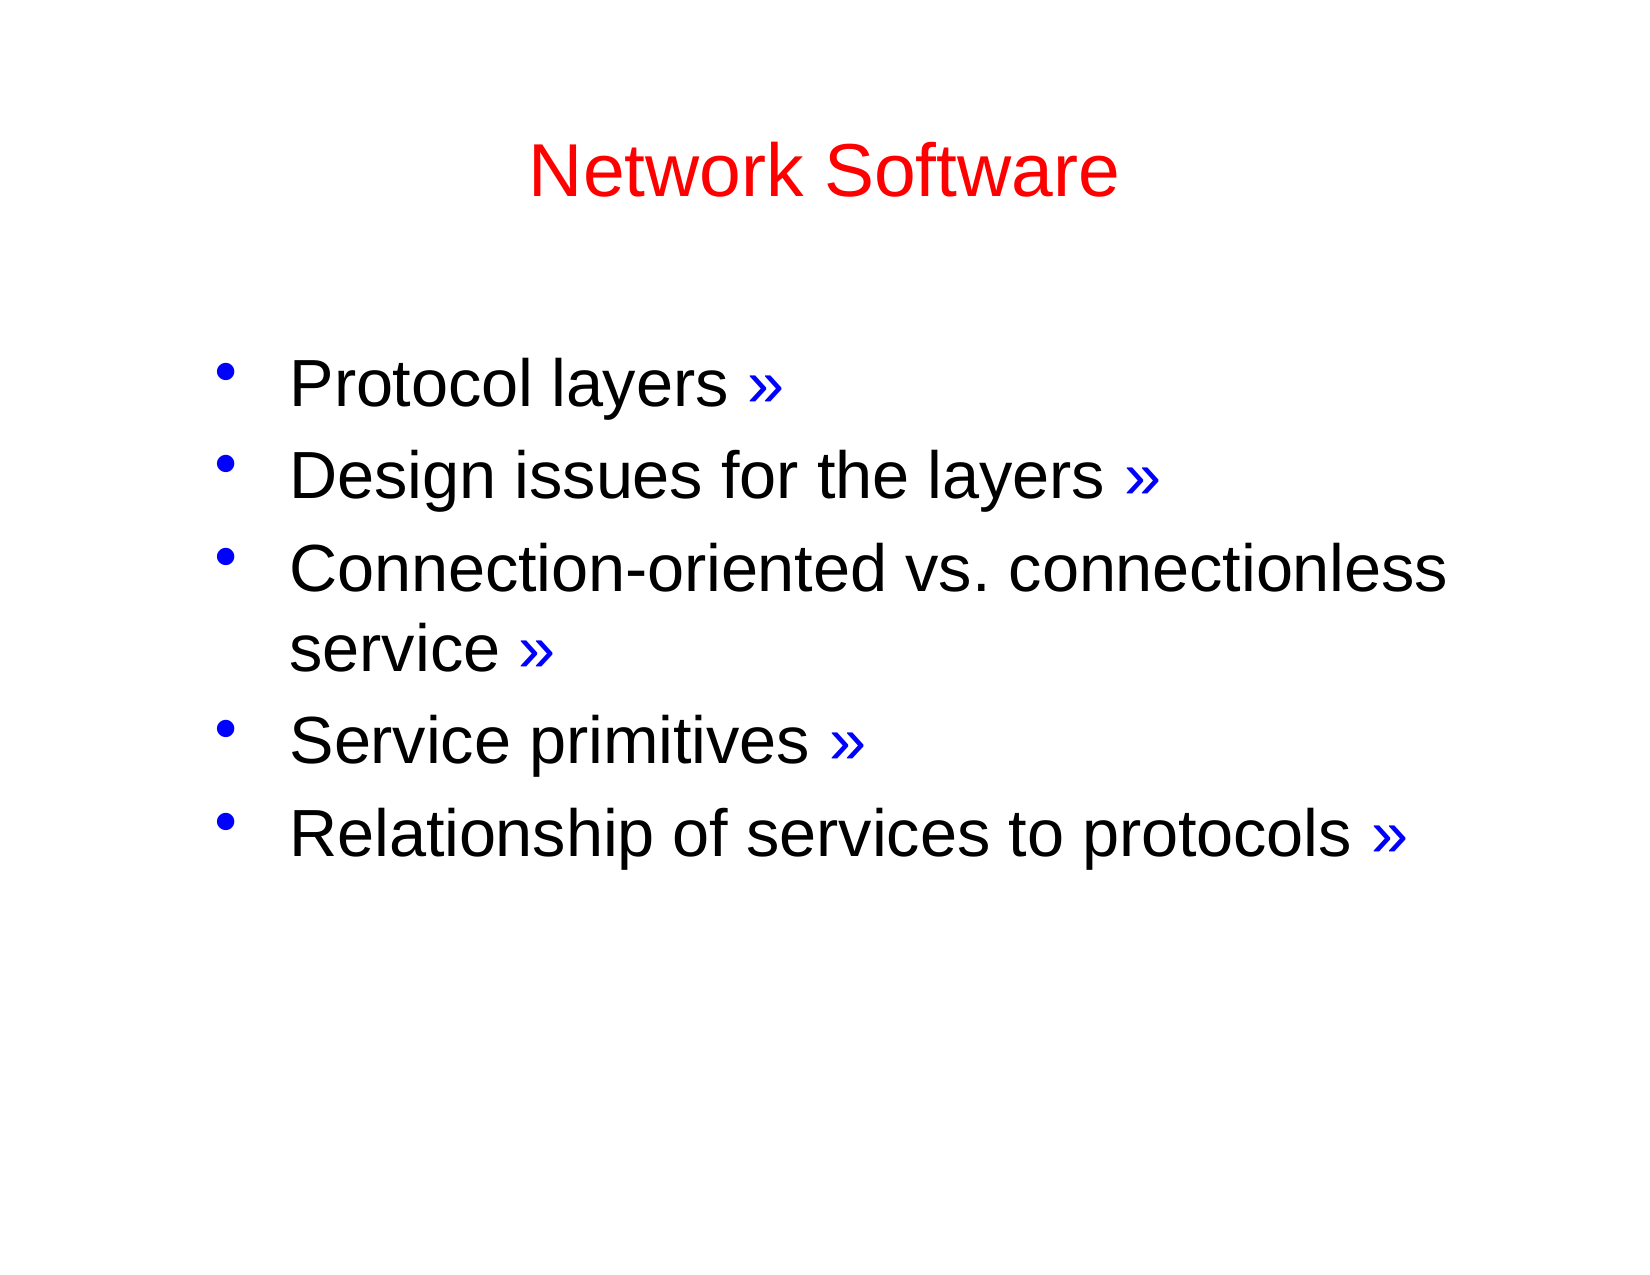

# Network Software
Protocol layers »
Design issues for the layers »
Connection-oriented vs. connectionless service »
Service primitives »
Relationship of services to protocols »